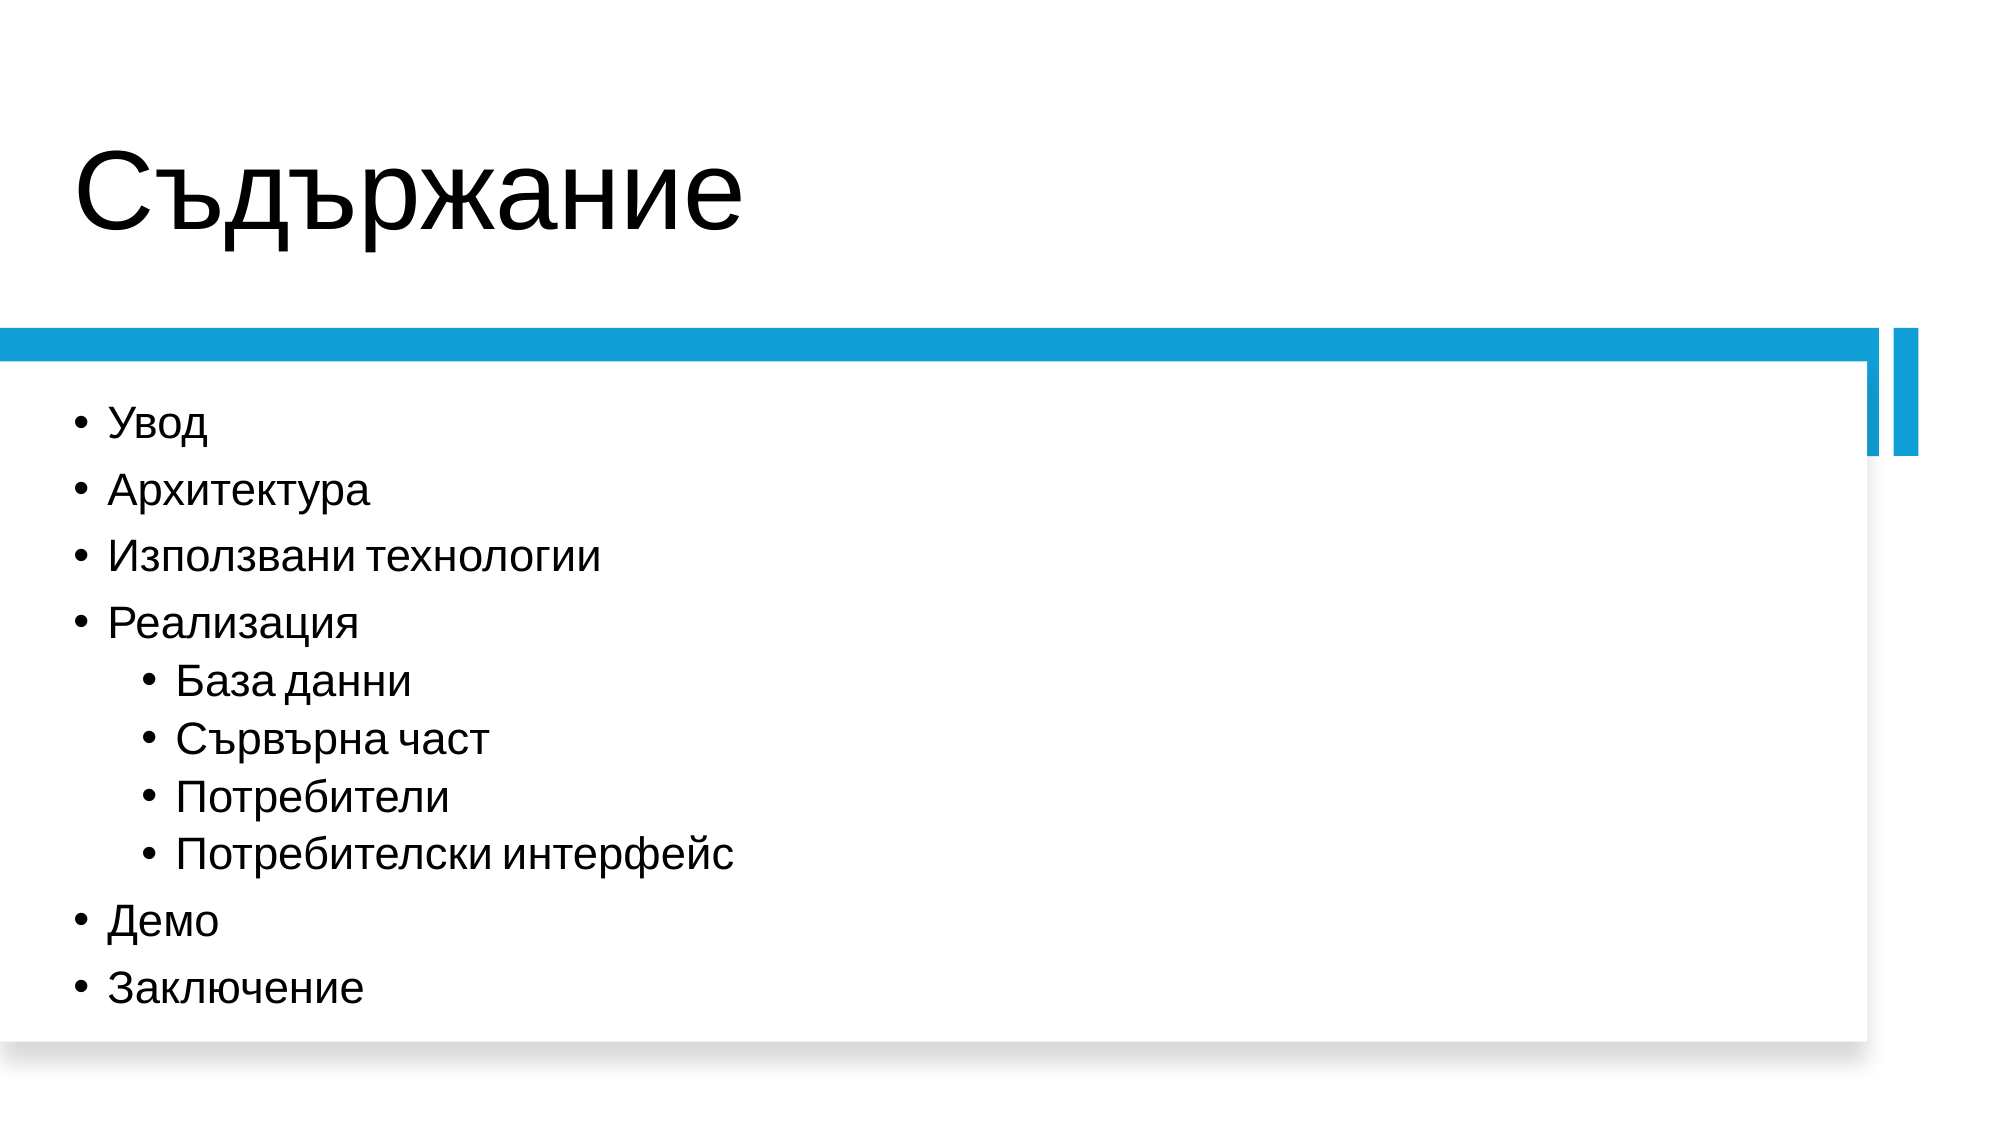

# Съдържание

Увод
Архитектура
Използвани технологии
Реализация
База данни
Сървърна част
Потребители
Потребителски интерфейс
Демо
Заключение